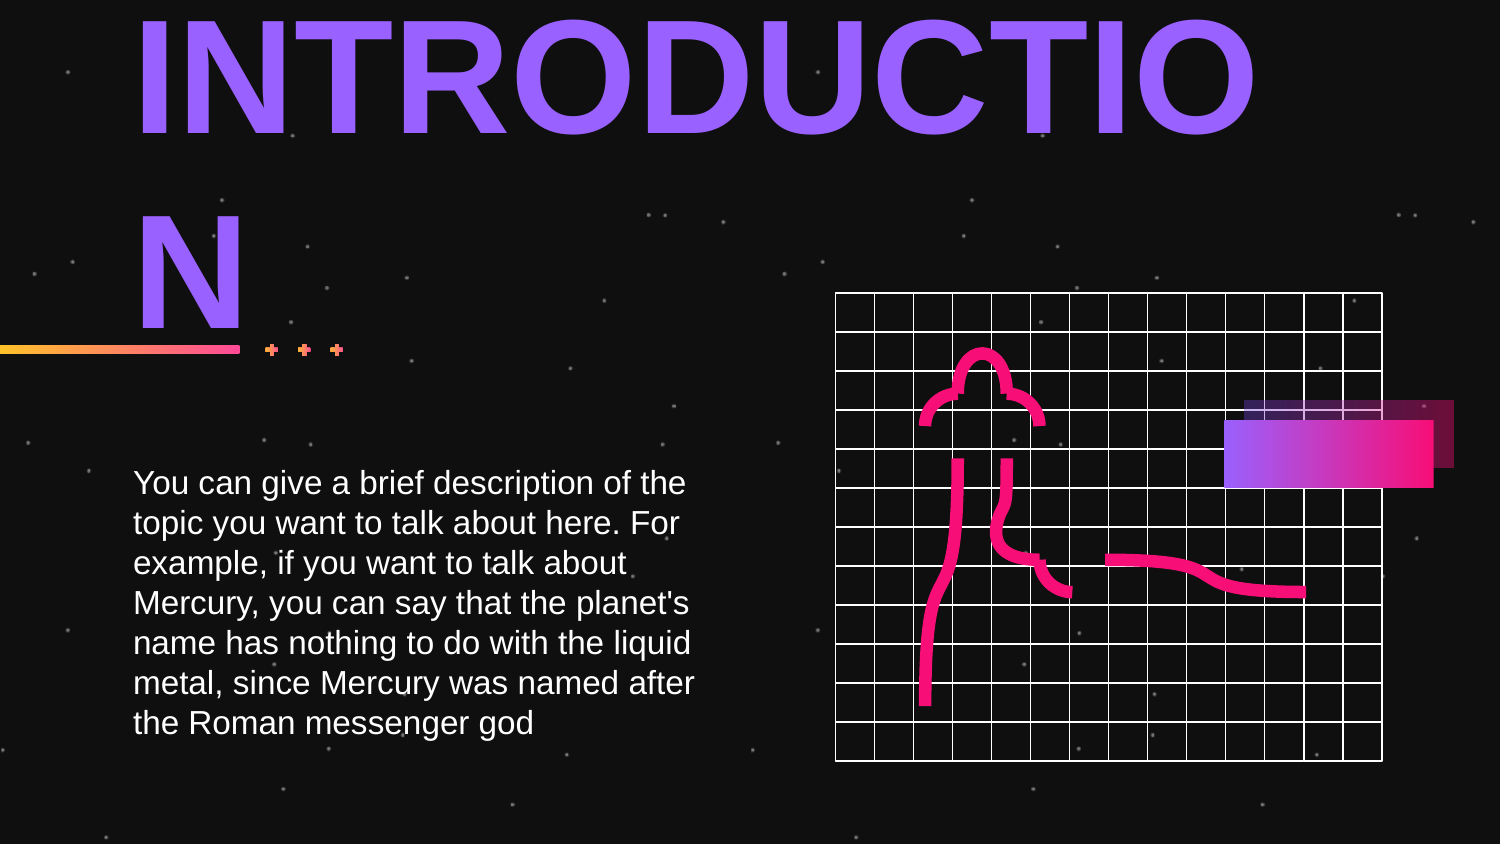

# INTRODUCTION

You can give a brief description of the topic you want to talk about here. For example, if you want to talk about Mercury, you can say that the planet's name has nothing to do with the liquid metal, since Mercury was named after the Roman messenger god